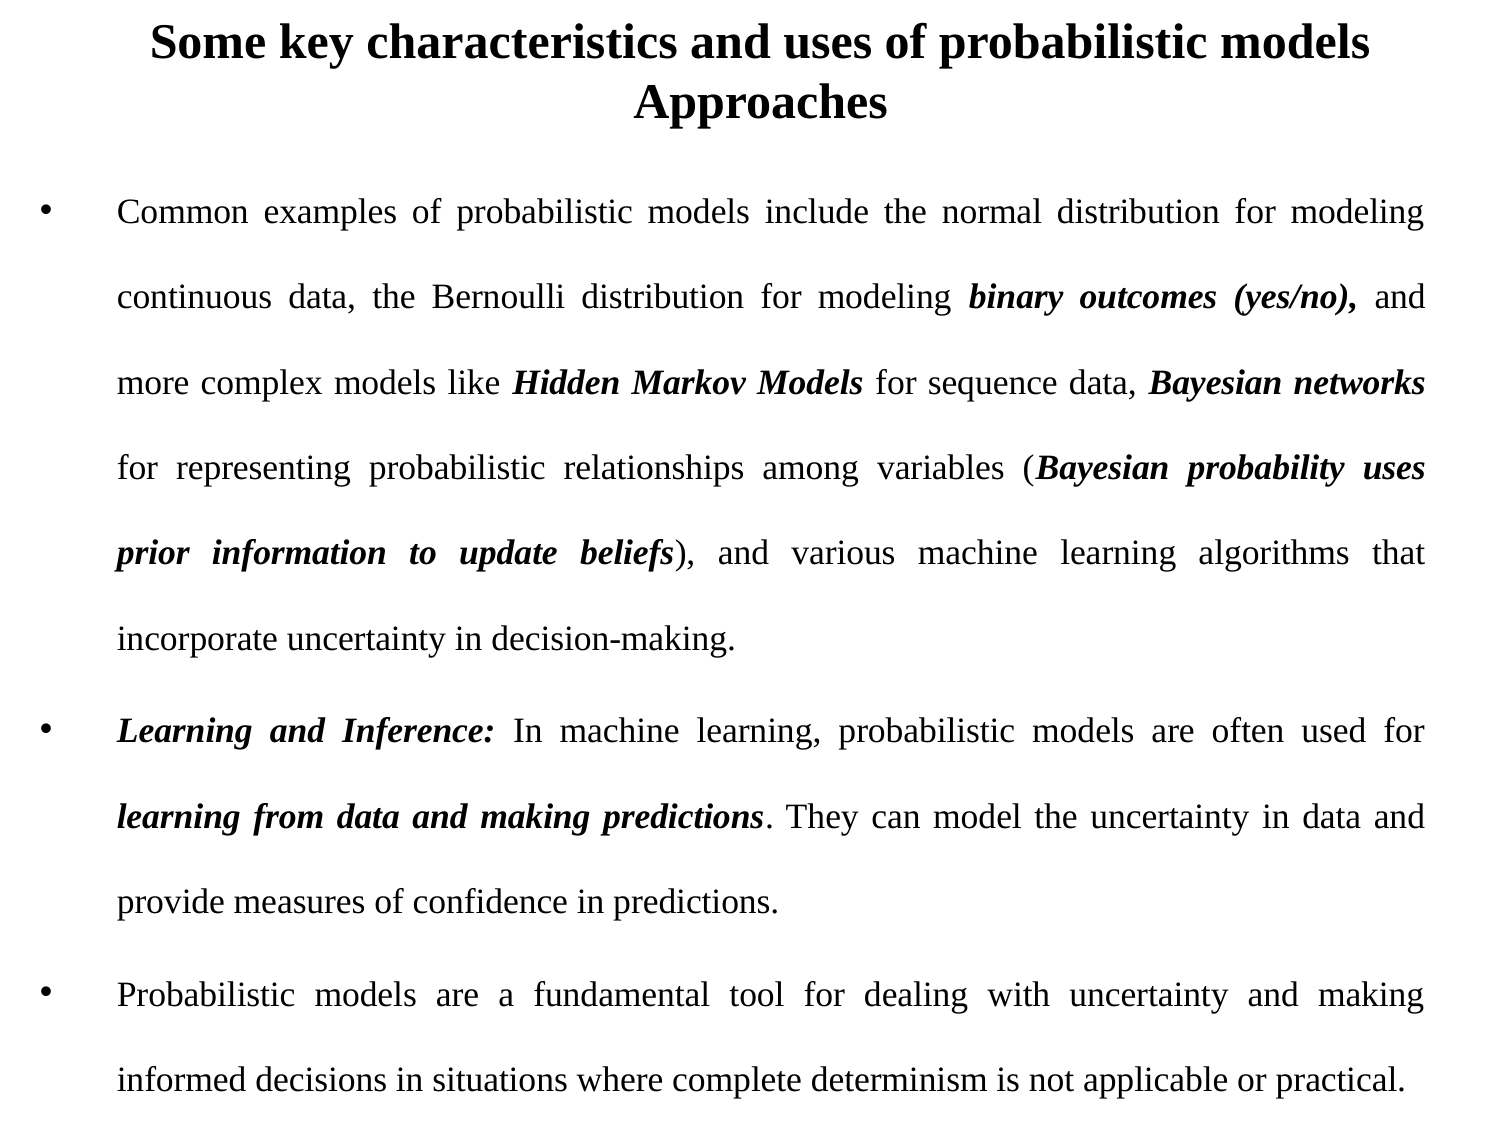

# Some key characteristics and uses of probabilistic models Approaches
Common examples of probabilistic models include the normal distribution for modeling continuous data, the Bernoulli distribution for modeling binary outcomes (yes/no), and more complex models like Hidden Markov Models for sequence data, Bayesian networks for representing probabilistic relationships among variables (Bayesian probability uses prior information to update beliefs), and various machine learning algorithms that incorporate uncertainty in decision-making.
Learning and Inference: In machine learning, probabilistic models are often used for learning from data and making predictions. They can model the uncertainty in data and provide measures of confidence in predictions.
Probabilistic models are a fundamental tool for dealing with uncertainty and making informed decisions in situations where complete determinism is not applicable or practical.